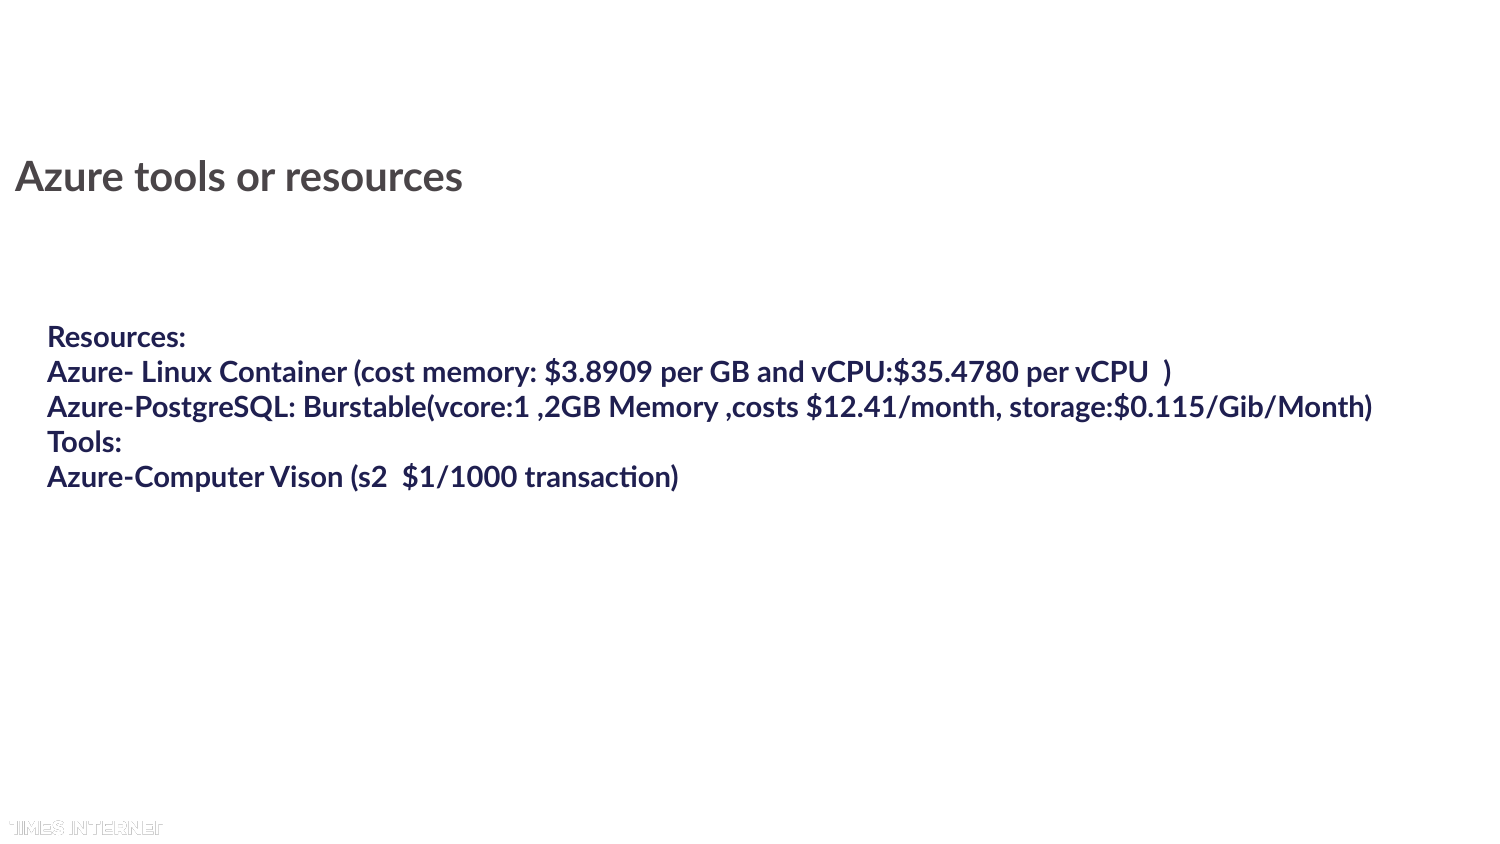

# Azure tools or resources
Resources:
Azure- Linux Container (cost memory: $3.8909 per GB and vCPU:$35.4780 per vCPU  )
Azure-PostgreSQL: Burstable(vcore:1 ,2GB Memory ,costs $12.41/month, storage:$0.115/Gib/Month)
Tools:
Azure-Computer Vison (s2  $1/1000 transaction)